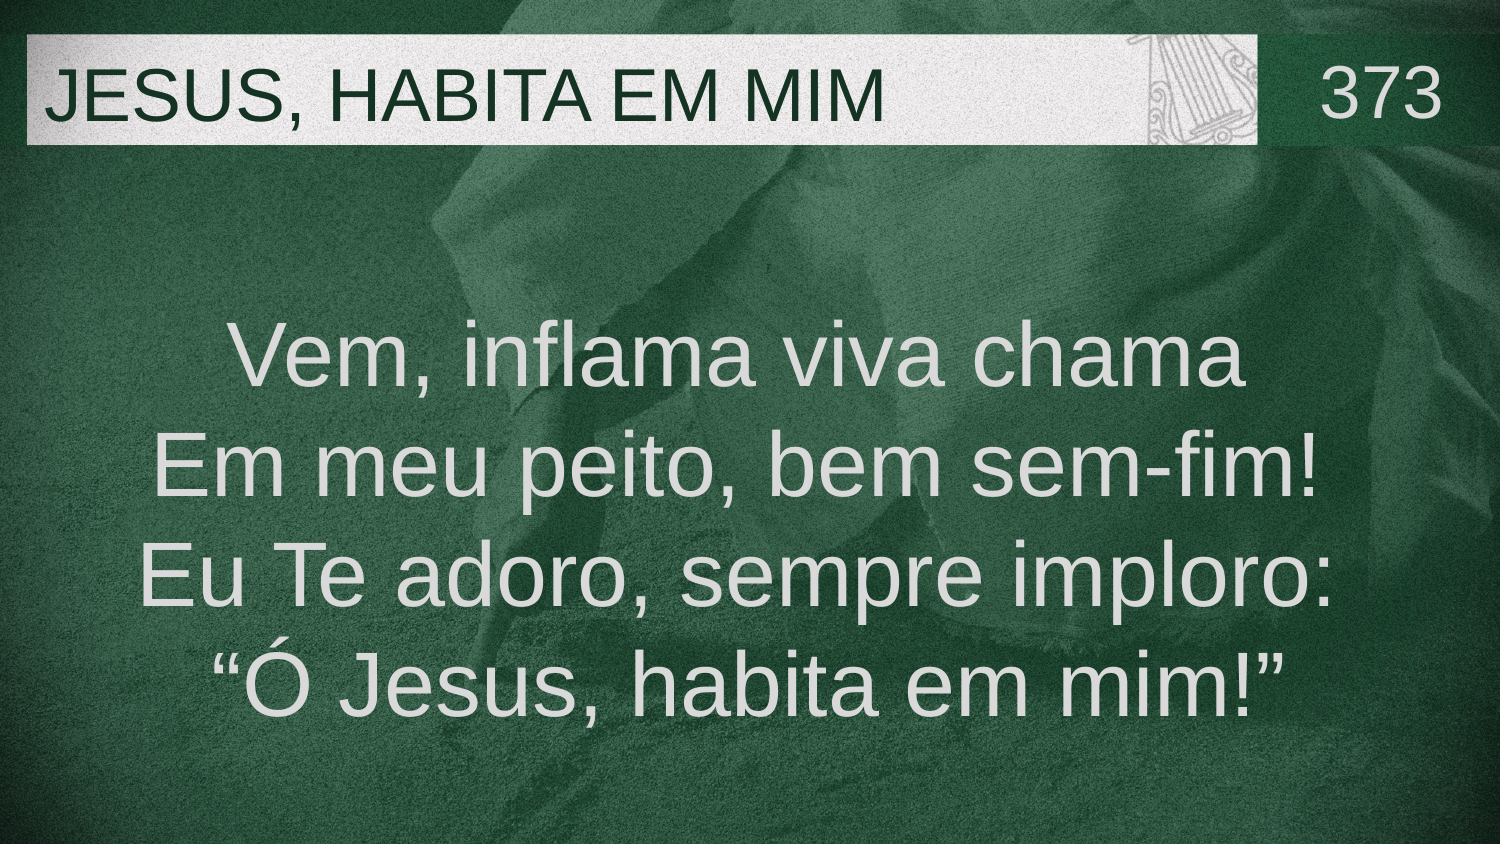

# JESUS, HABITA EM MIM
373
Vem, inflama viva chama
Em meu peito, bem sem-fim!
Eu Te adoro, sempre imploro:
“Ó Jesus, habita em mim!”